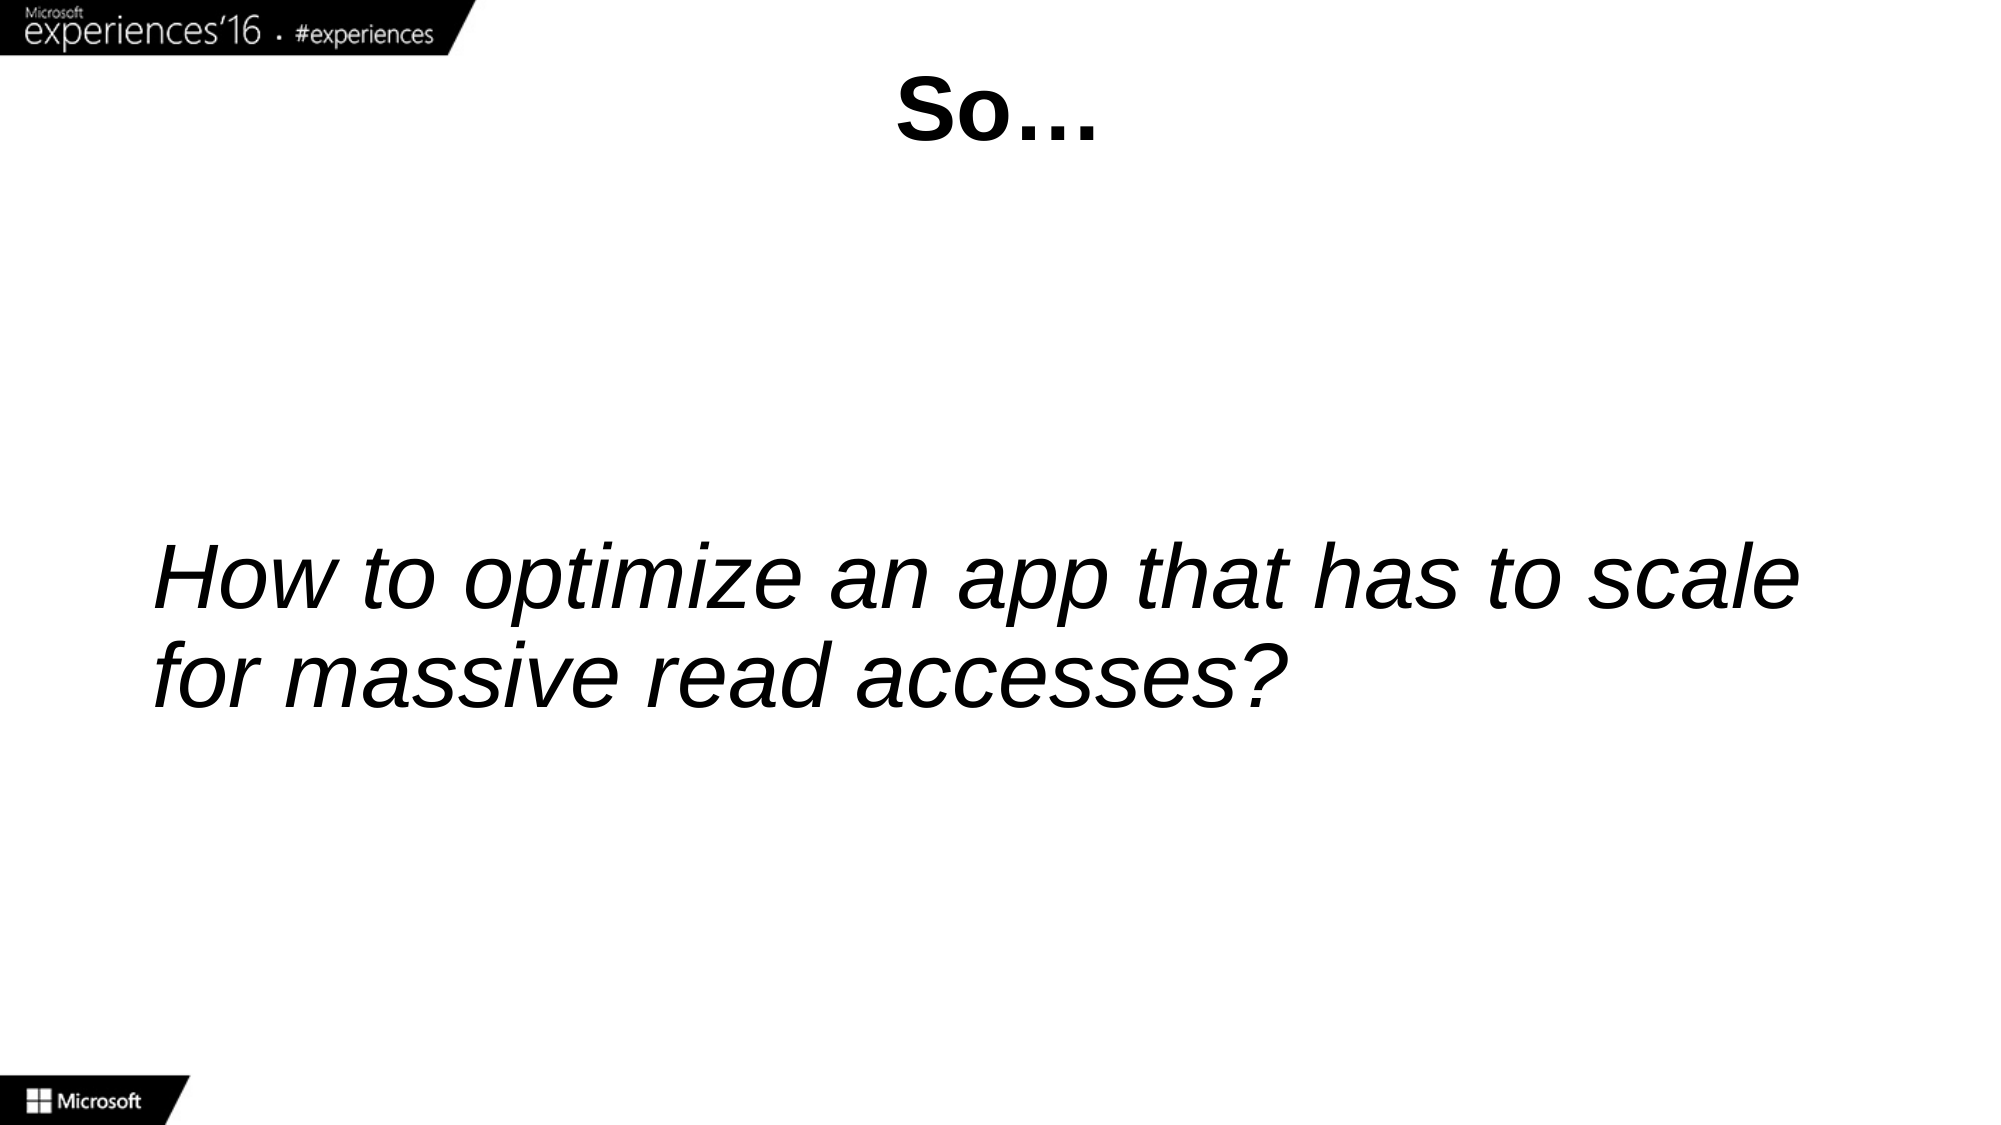

# So…
How to optimize an app that has to scale for massive read accesses?